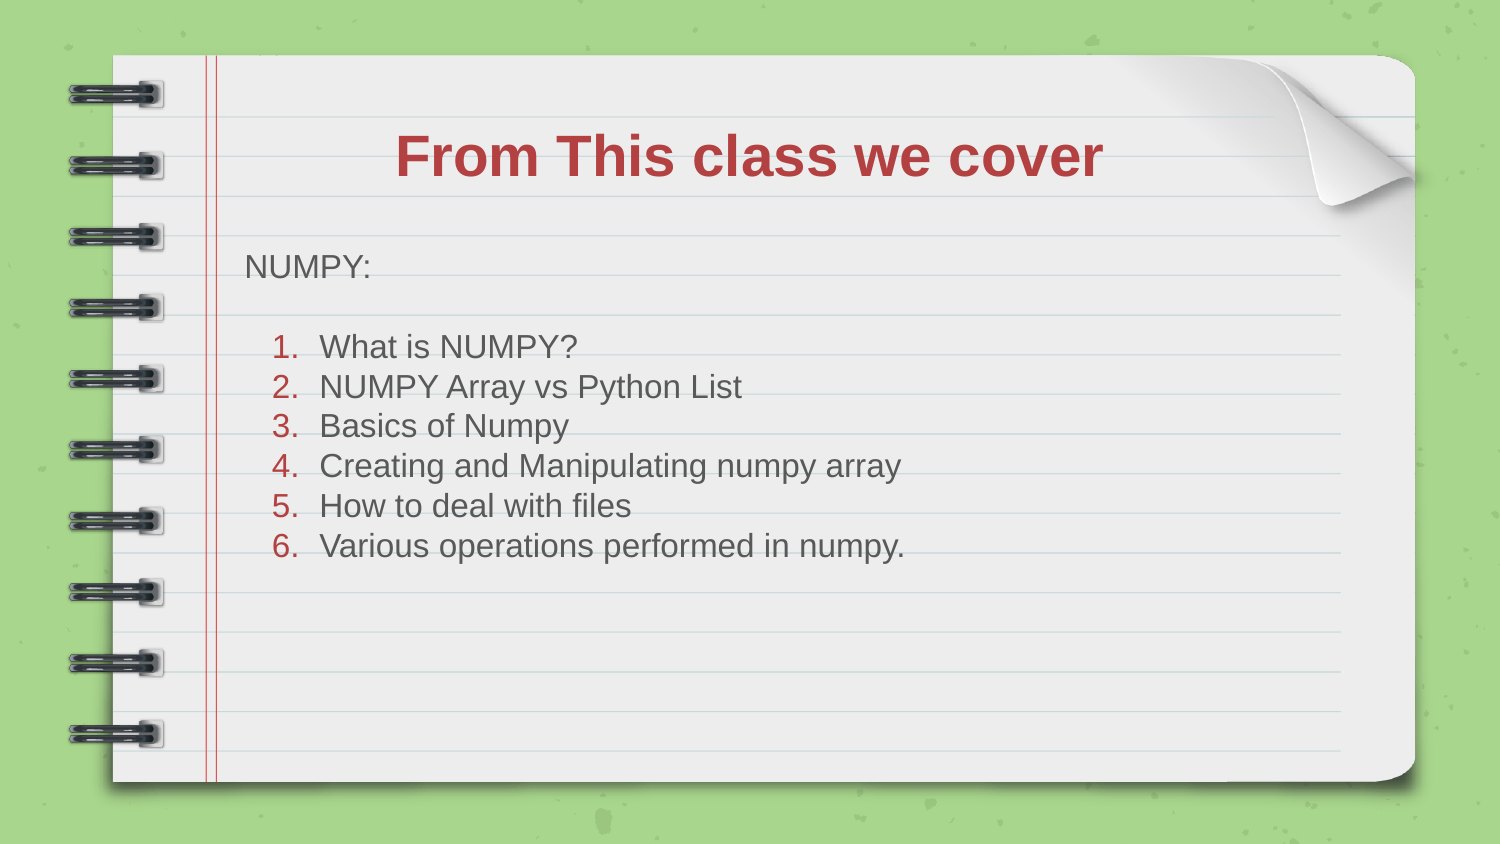

# From This class we cover
NUMPY:

What is NUMPY?
NUMPY Array vs Python List
Basics of Numpy
Creating and Manipulating numpy array
How to deal with files
Various operations performed in numpy.